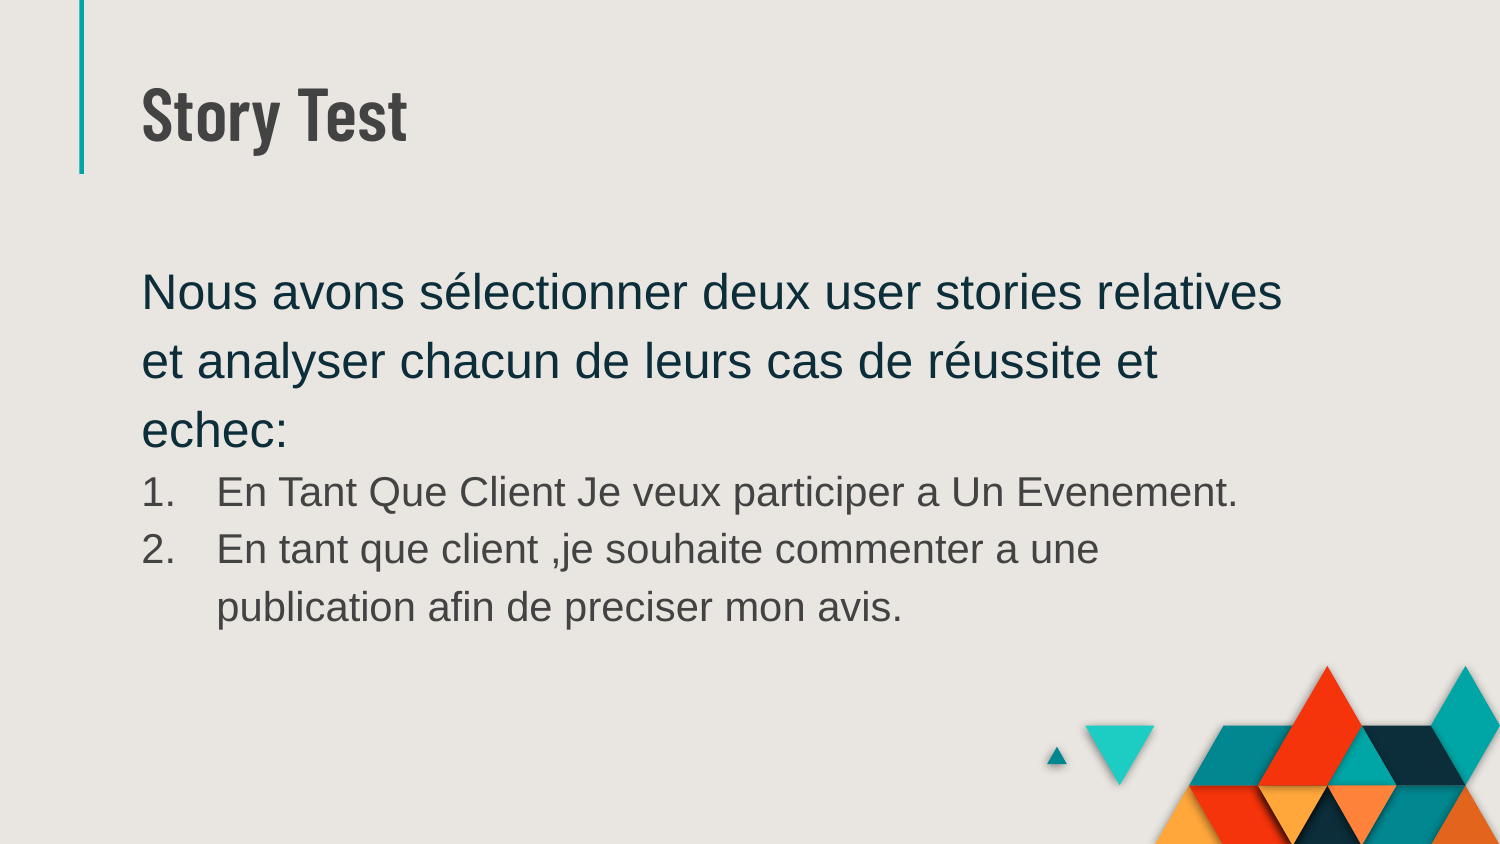

# Story Test
Nous avons sélectionner deux user stories relatives et analyser chacun de leurs cas de réussite et echec:
En Tant Que Client Je veux participer a Un Evenement.
En tant que client ,je souhaite commenter a une publication afin de preciser mon avis.